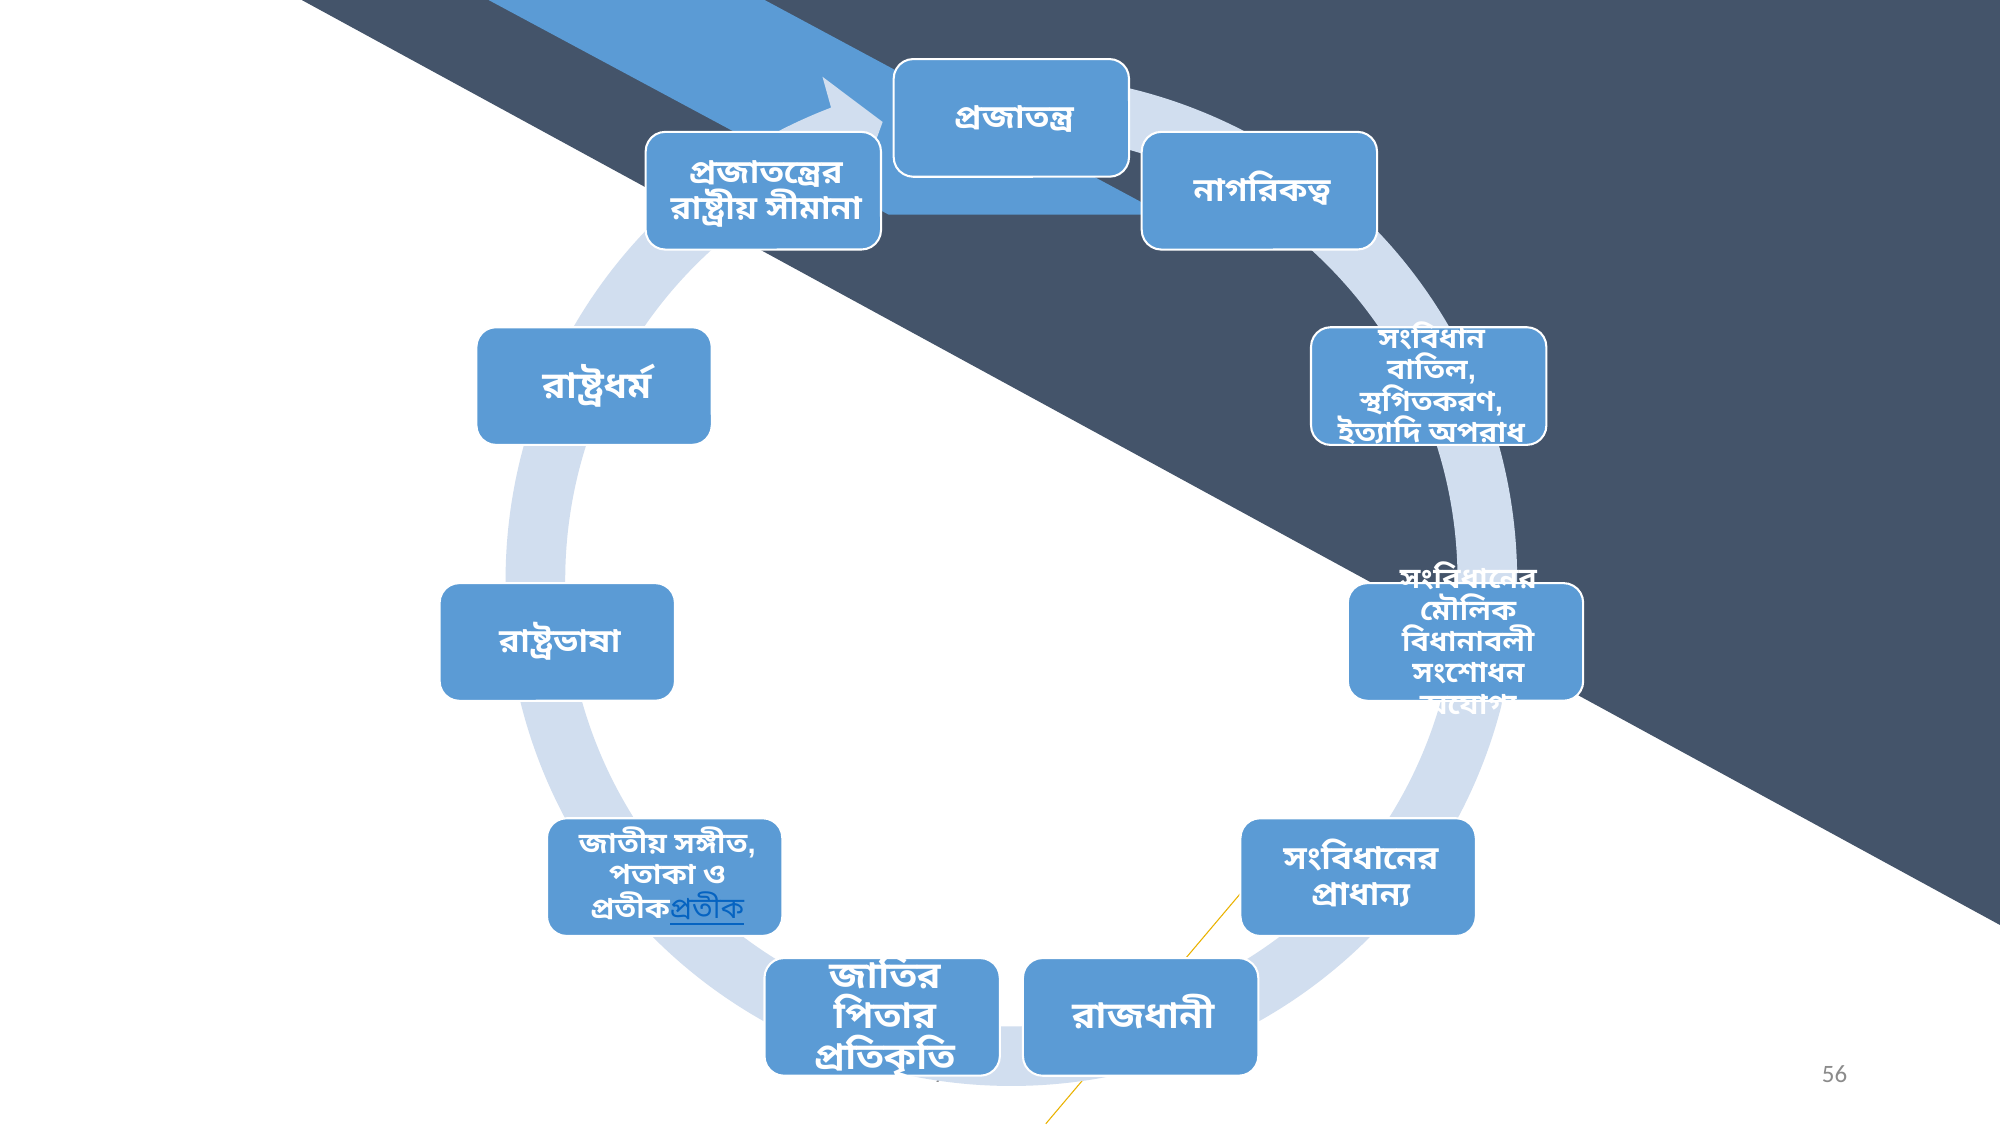

প্রজাতন্ত্র
নাগরিকত্ব
সংবিধান বাতিল, স্থগিতকরণ, ইত্যাদি অপরাধ
সংবিধানের মৌলিক বিধানাবলী সংশোধন অযোগ্য
সংবিধানের প্রাধান্য
রাজধানী
জাতির পিতার প্রতিকৃতি
জাতীয় সঙ্গীত, পতাকা ও প্রতীকপ্রতীক
রাষ্ট্রভাষা
রাষ্ট্রধর্ম
প্রজাতন্ত্রের রাষ্ট্রীয় সীমানা
Add a footer
56